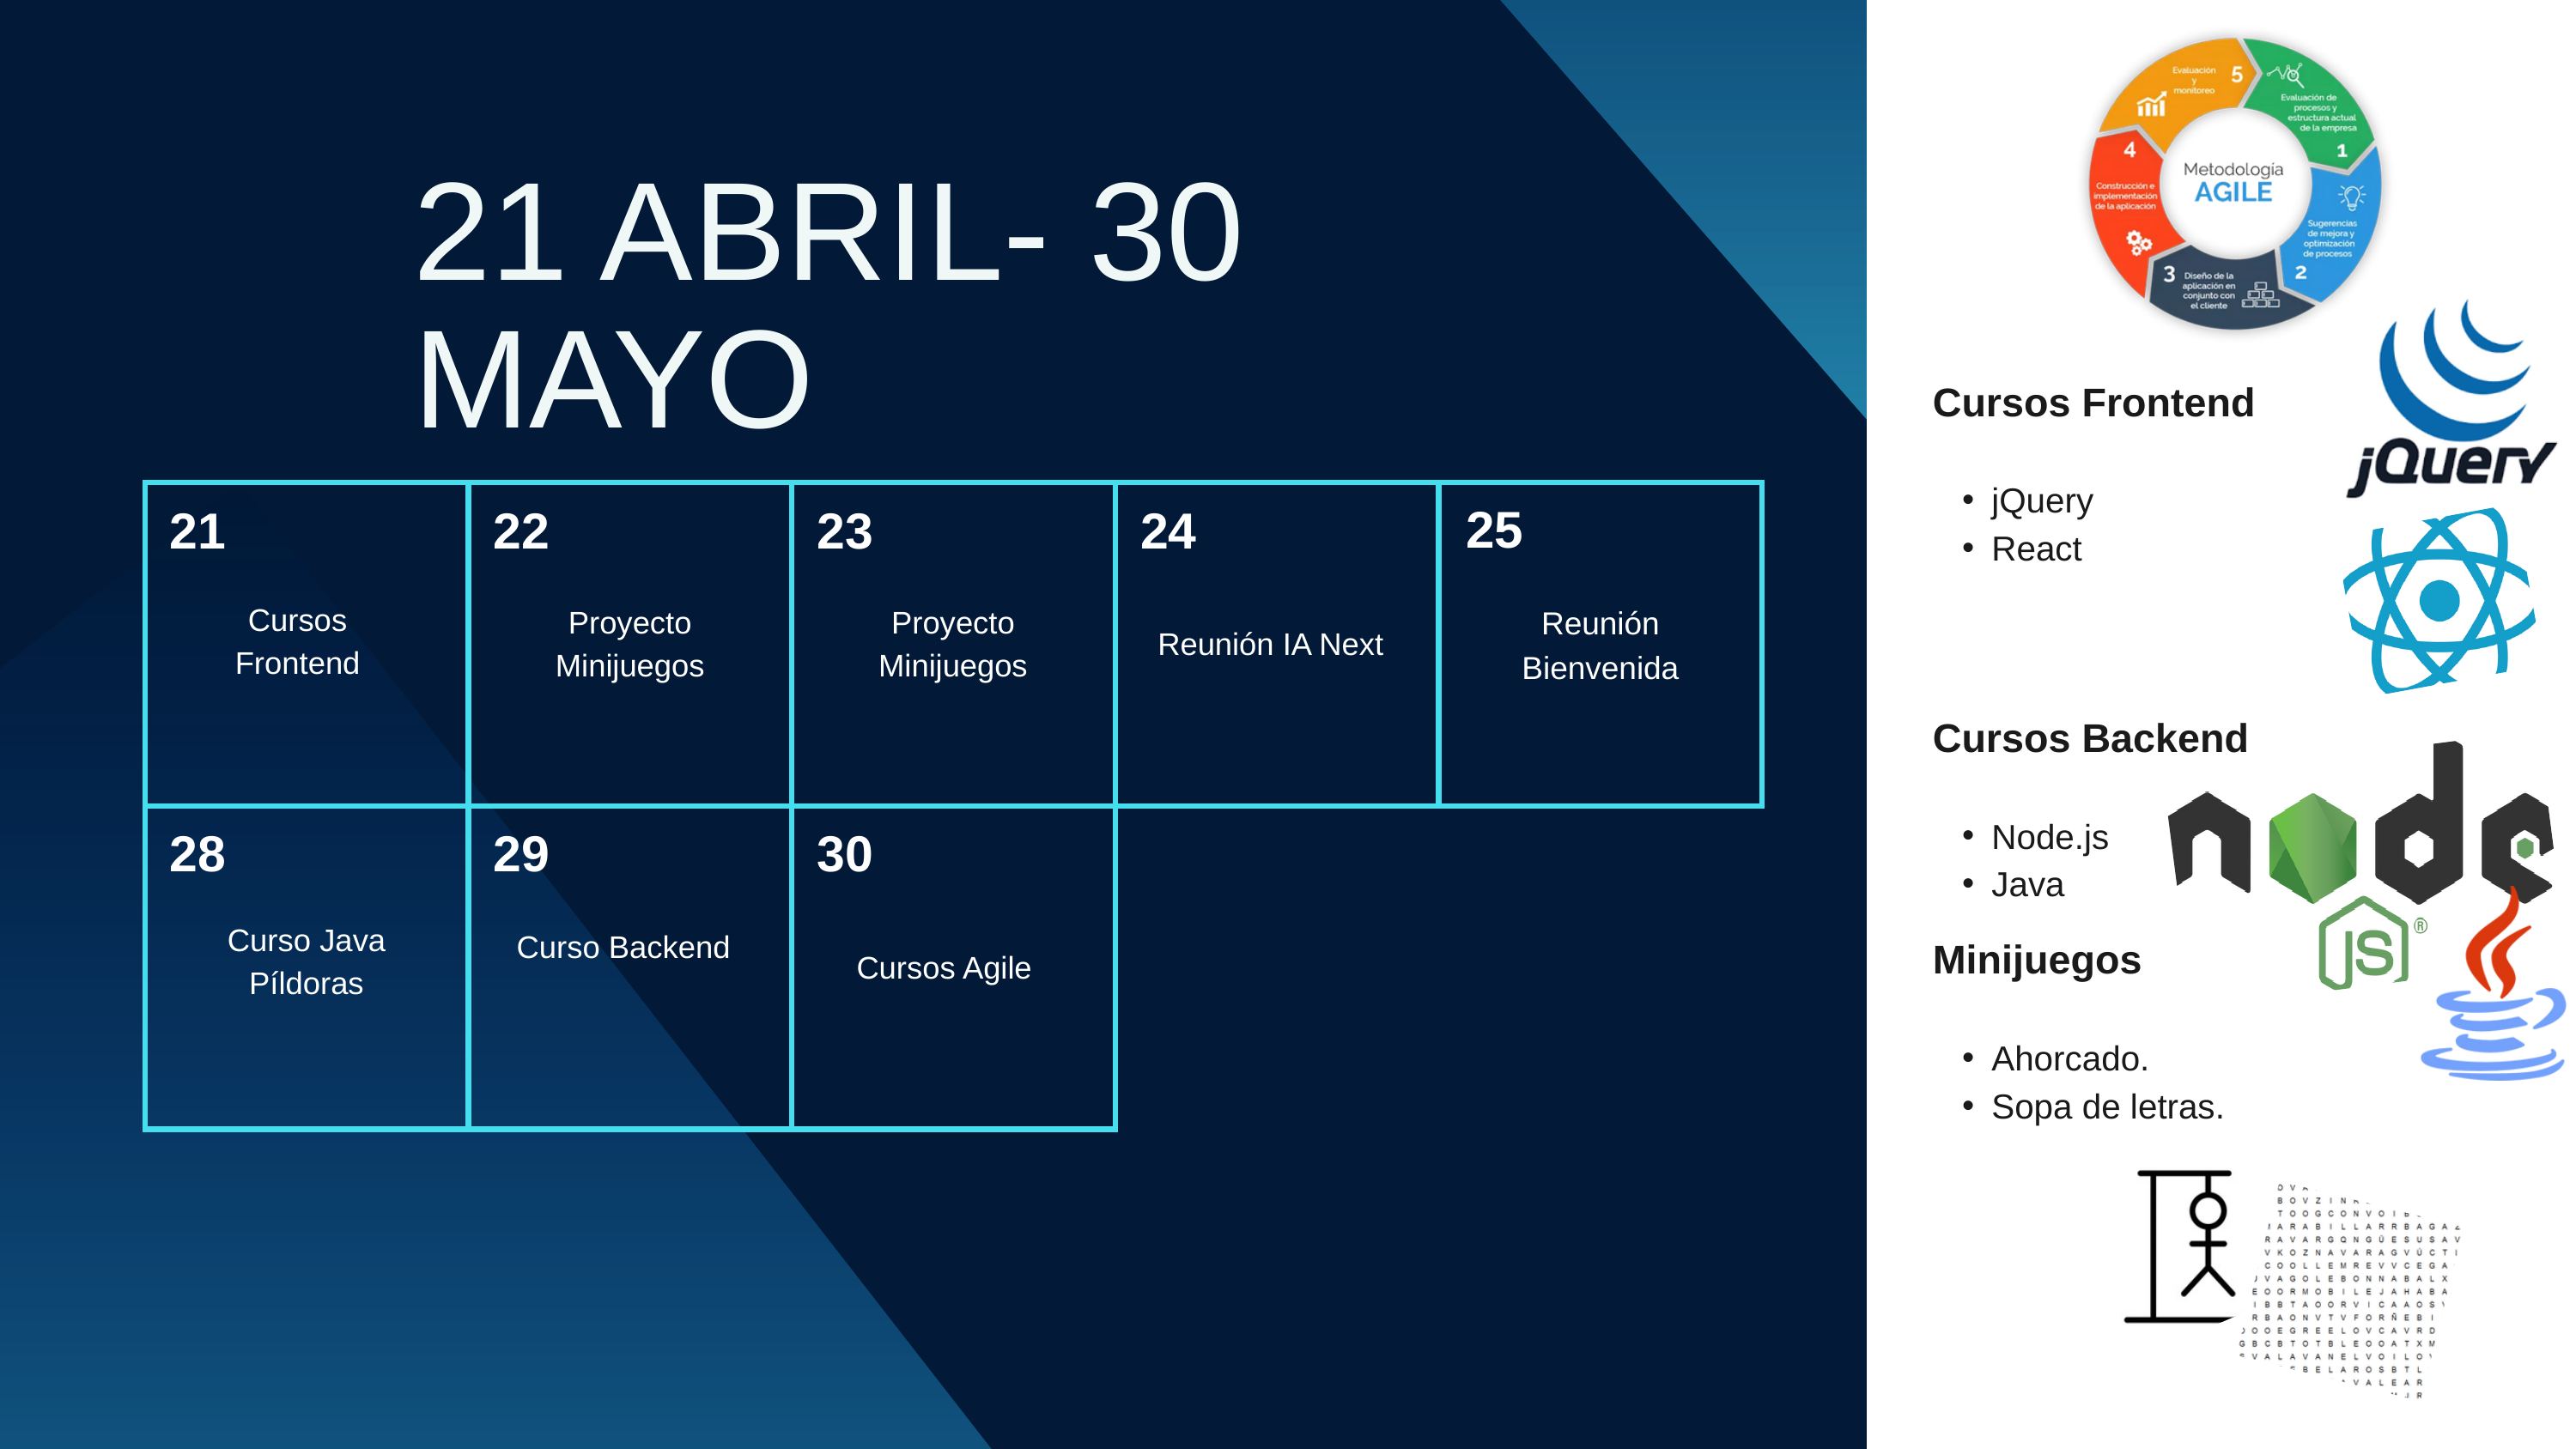

21 ABRIL- 30 MAYO

Cursos Frontend

jQuery
React

25
21
22
23
24

Cursos Frontend

Proyecto Minijuegos
Proyecto Minijuegos
Reunión Bienvenida
Reunión IA Next
Cursos Backend

Node.js
Java

28
29
30

Curso Java
Píldoras
Curso Backend
Minijuegos

Ahorcado.
Sopa de letras.

Cursos Agile